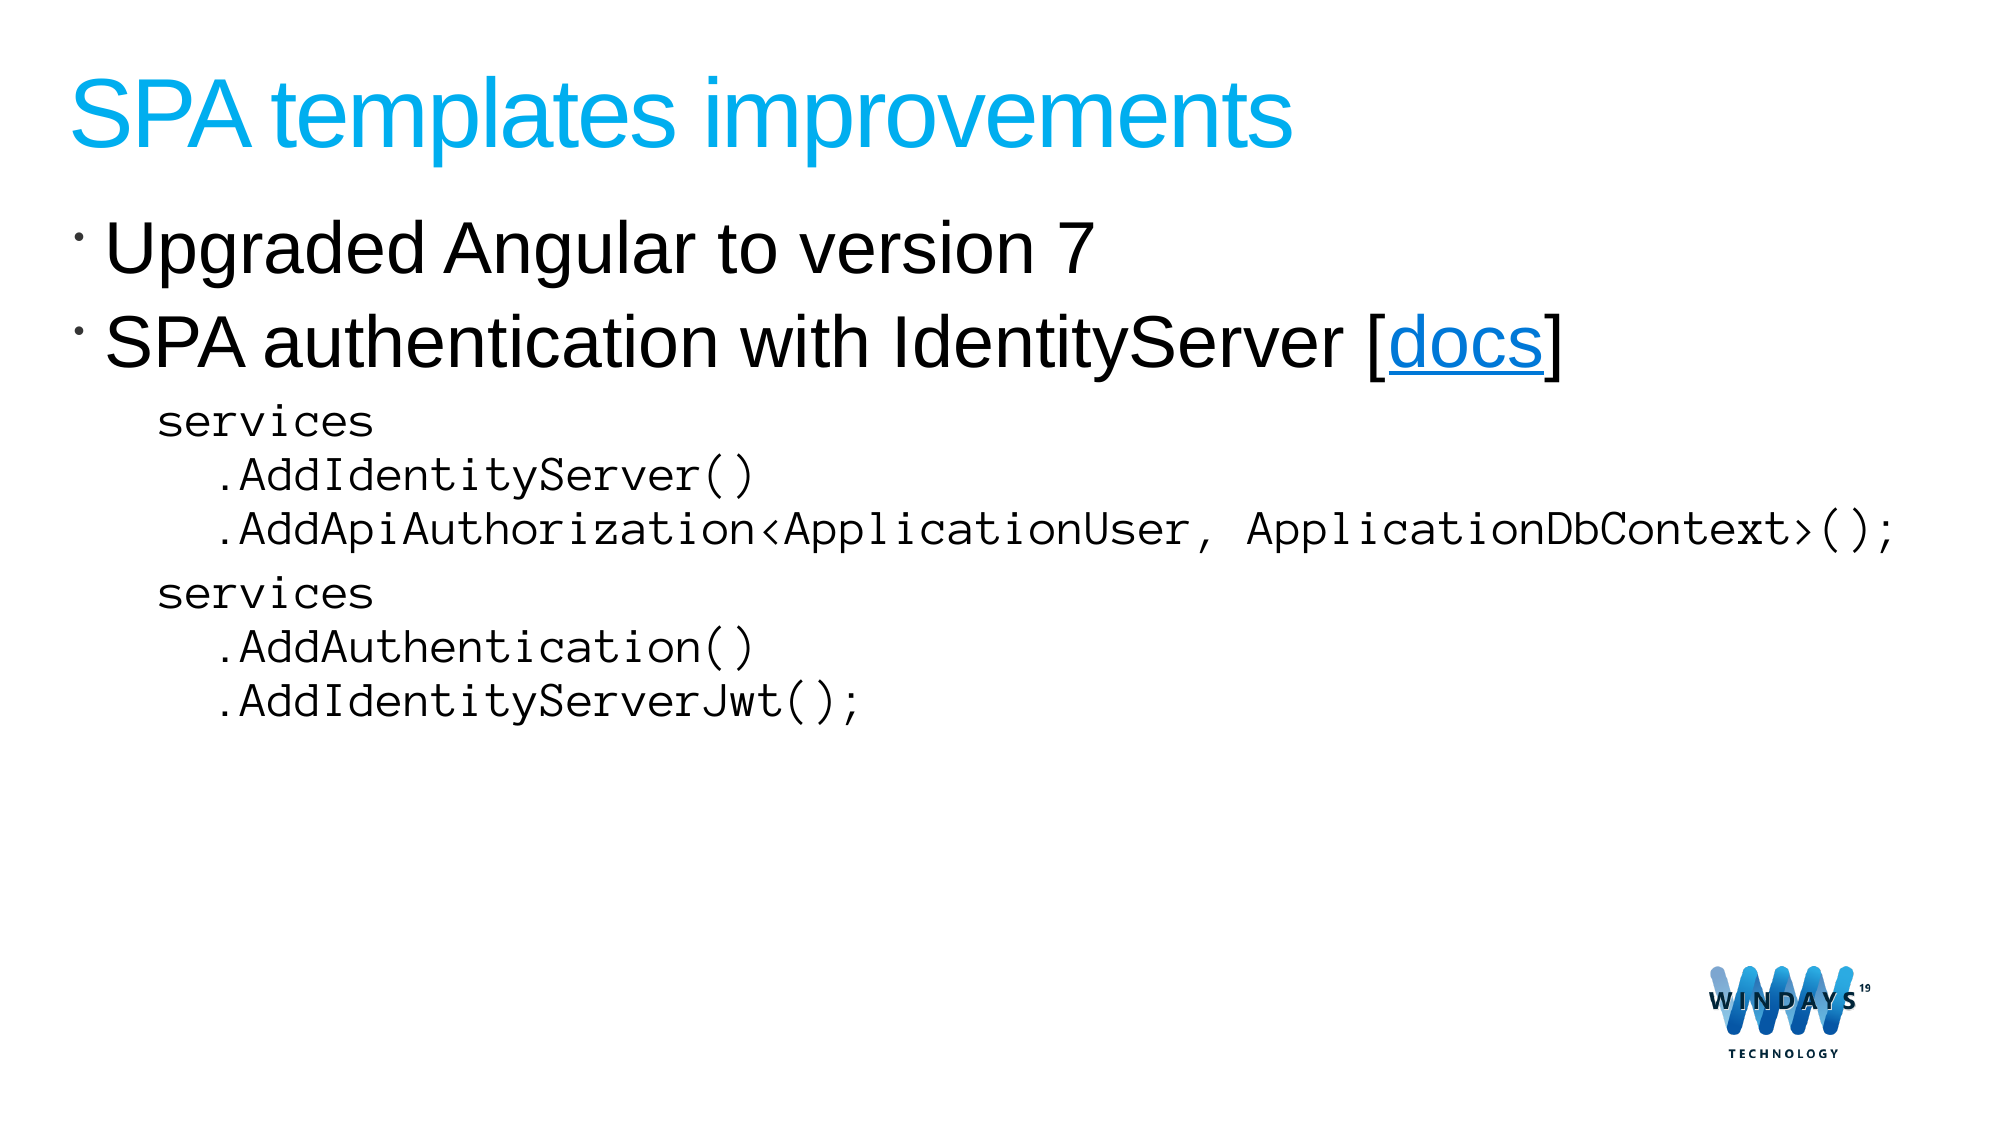

# SPA templates improvements
Upgraded Angular to version 7
SPA authentication with IdentityServer [docs]
  services
    .AddIdentityServer()
    .AddApiAuthorization<ApplicationUser, ApplicationDbContext>();
  services
    .AddAuthentication()
    .AddIdentityServerJwt();